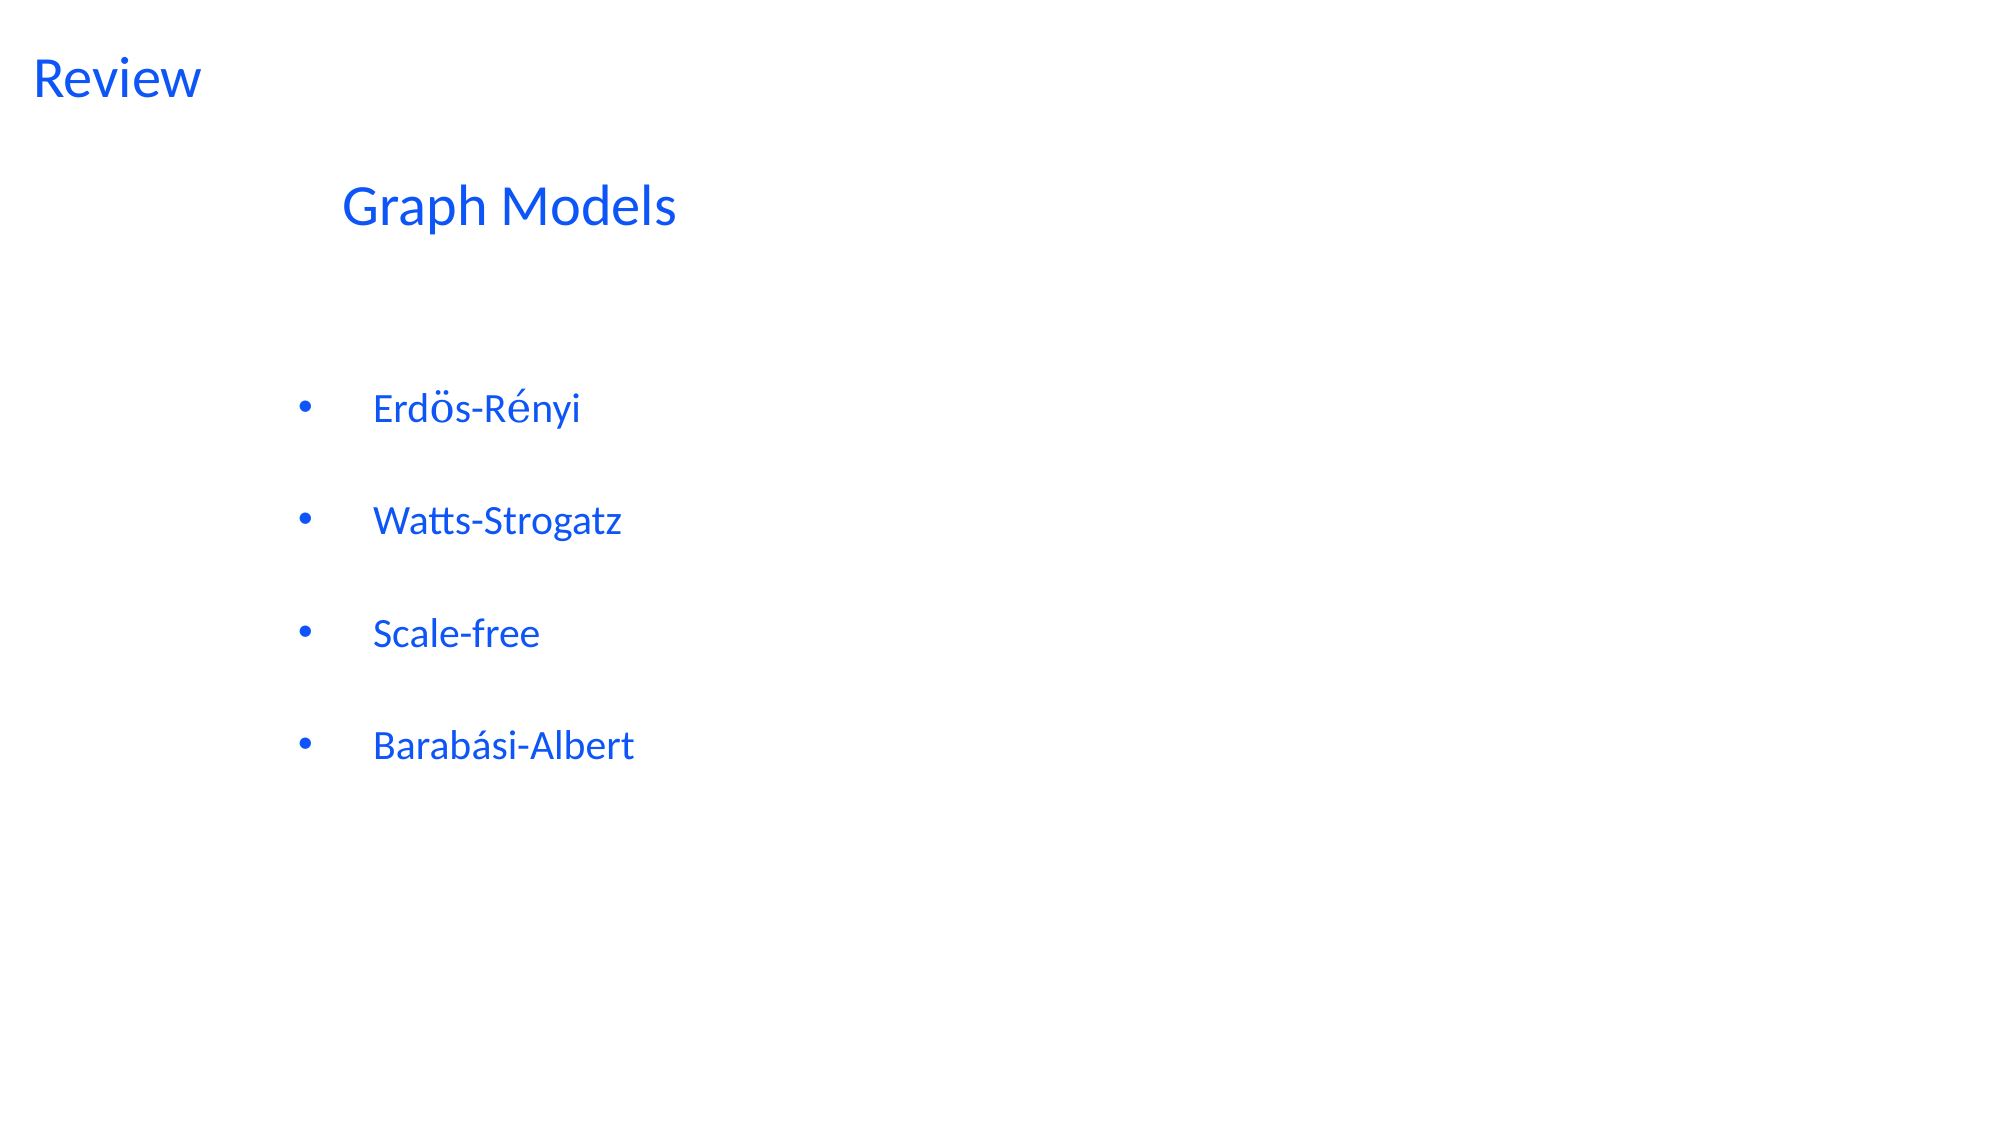

# Review
Graph Models
Erdös-Rényi

Watts-Strogatz

Scale-free

Barabási-Albert